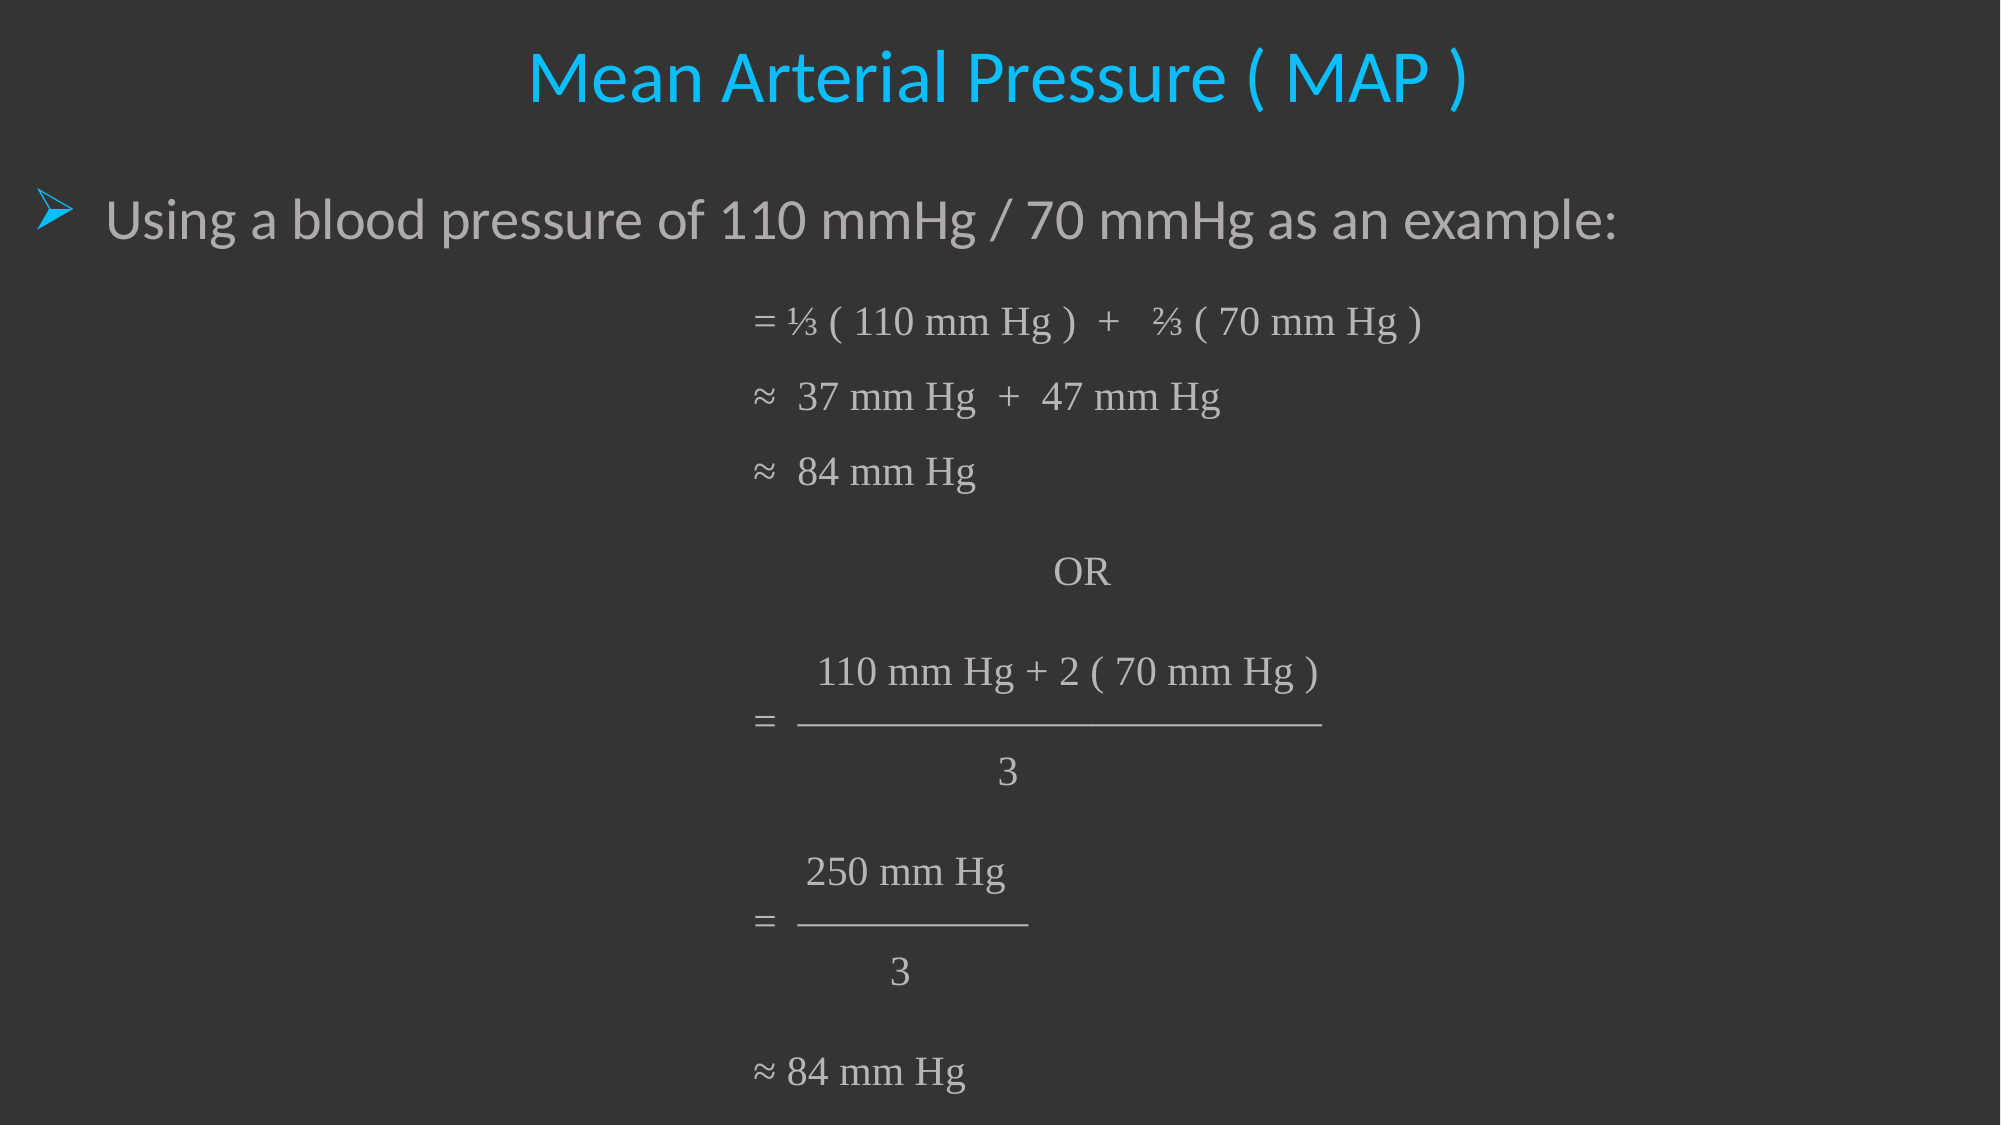

# Mean Arterial Pressure ( MAP )
  Using a blood pressure of 110 mmHg / 70 mmHg as an example:

 	= ⅓ ( 110 mm Hg )  +   ⅔ ( 70 mm Hg )
	≈  37 mm Hg  +  47 mm Hg
	≈  84 mm Hg

			OR

	      110 mm Hg + 2 ( 70 mm Hg )
	=  –––––––––––––––––––––––––
		         3
	     250 mm Hg
	=  –––––––––––
	             3
	≈ 84 mm Hg